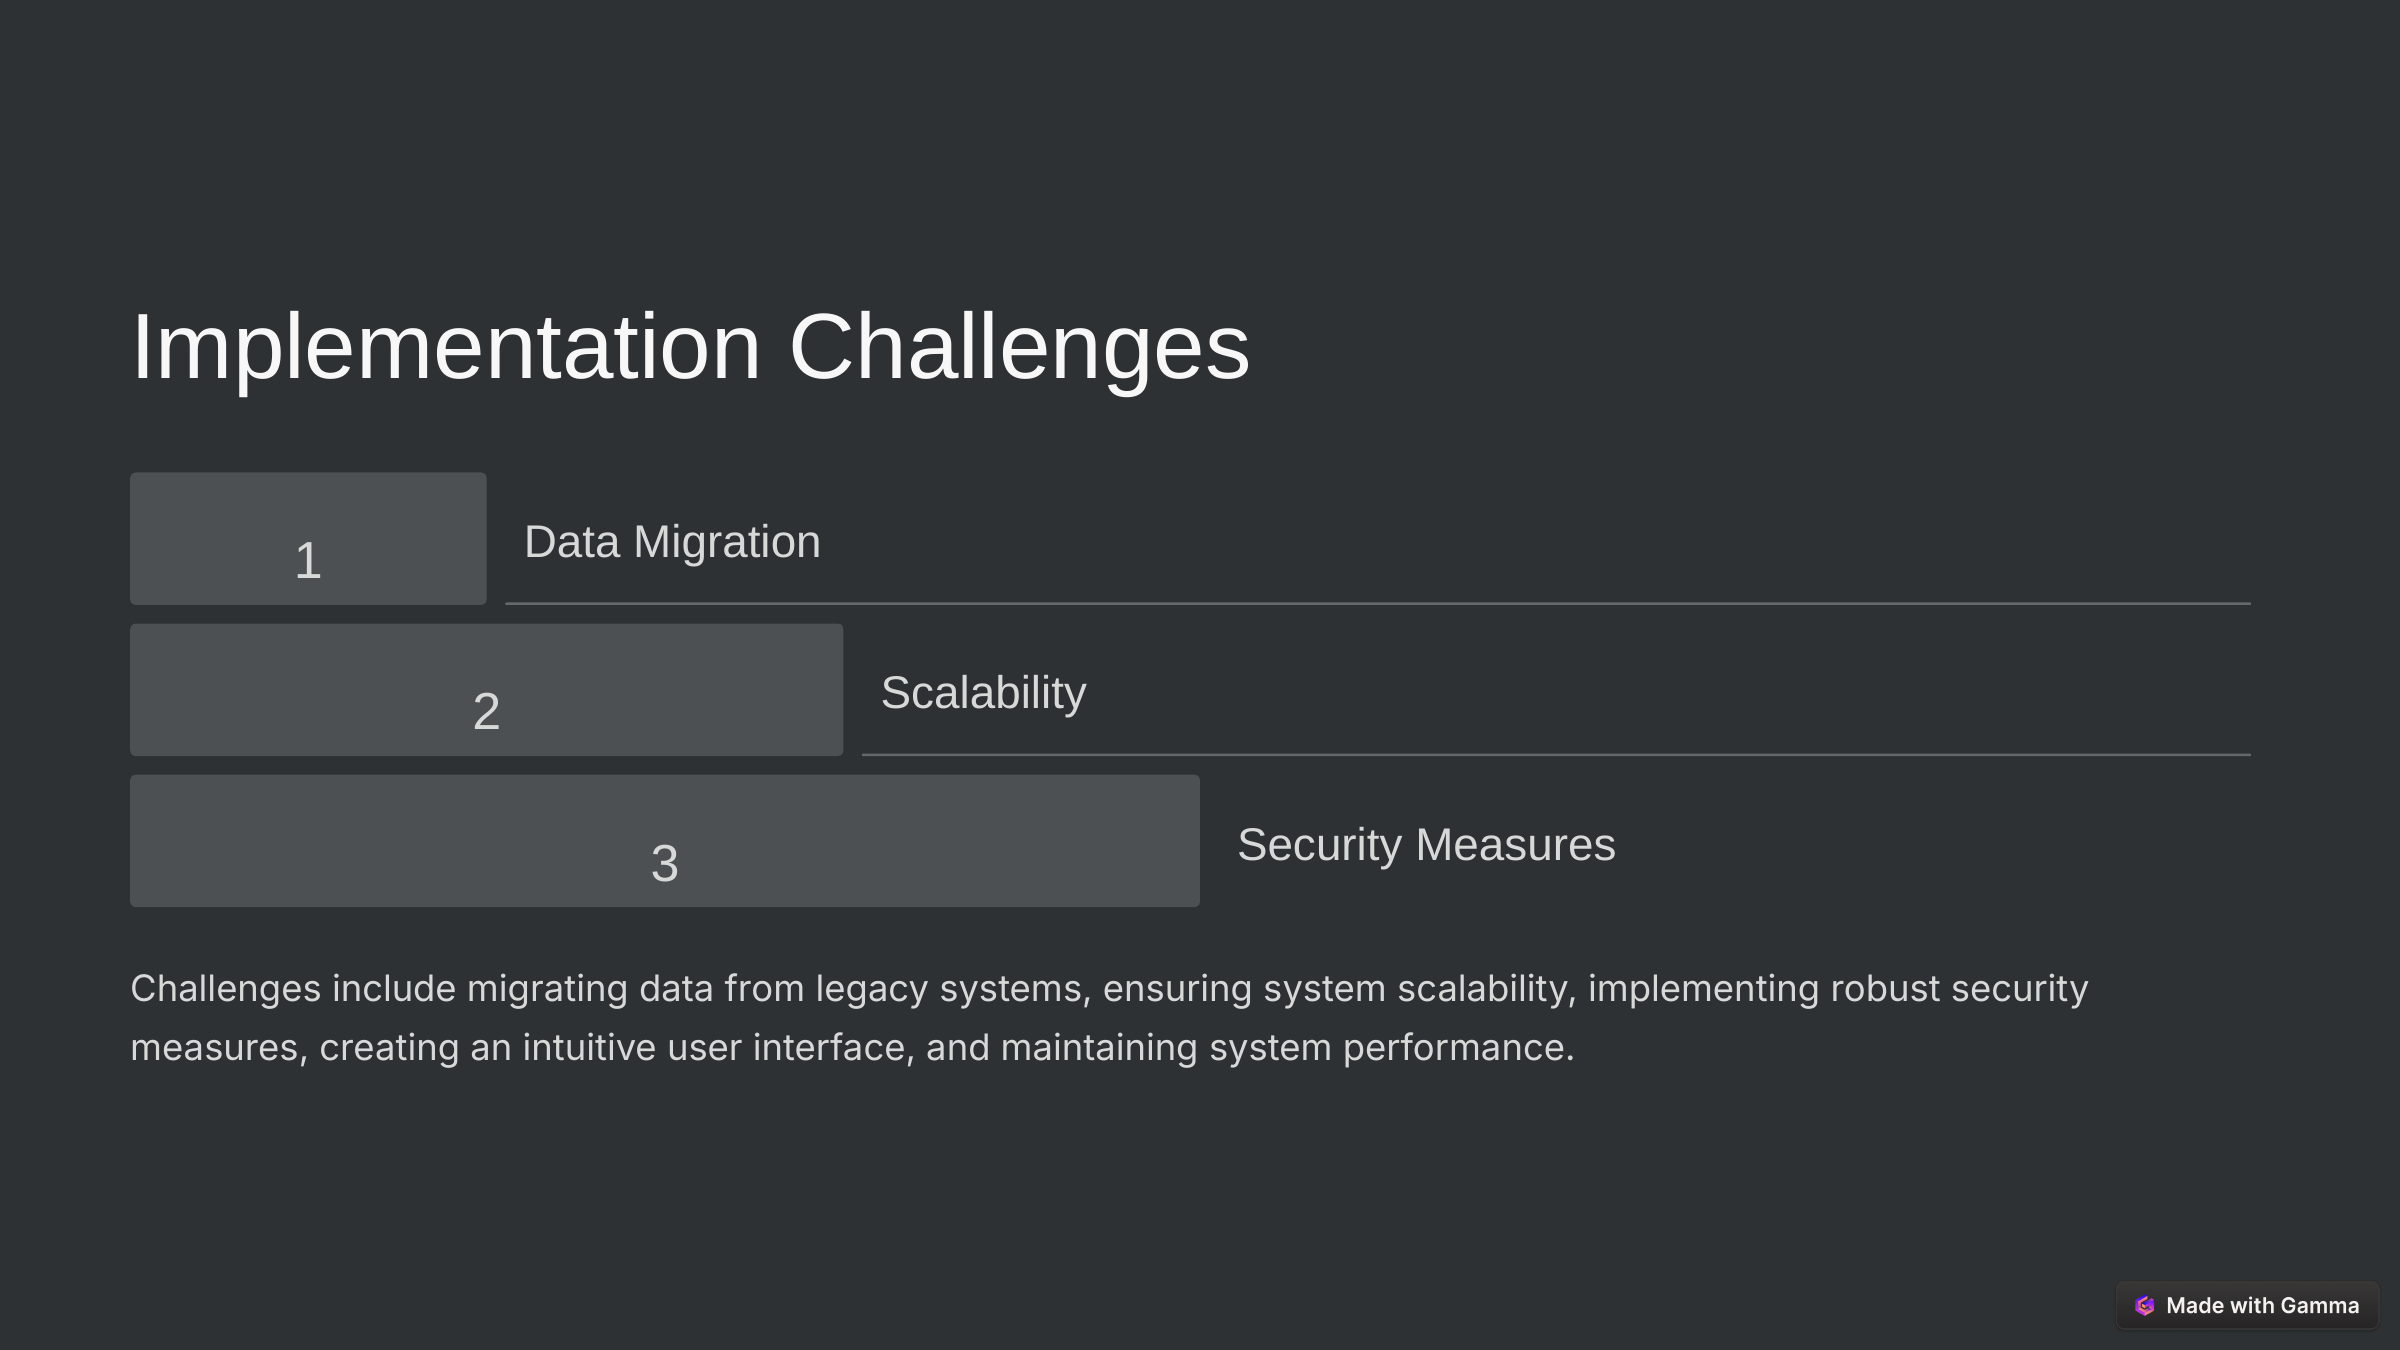

Implementation Challenges

1
Data Migration

2
Scalability

3
Security Measures
Challenges include migrating data from legacy systems, ensuring system scalability, implementing robust security measures, creating an intuitive user interface, and maintaining system performance.